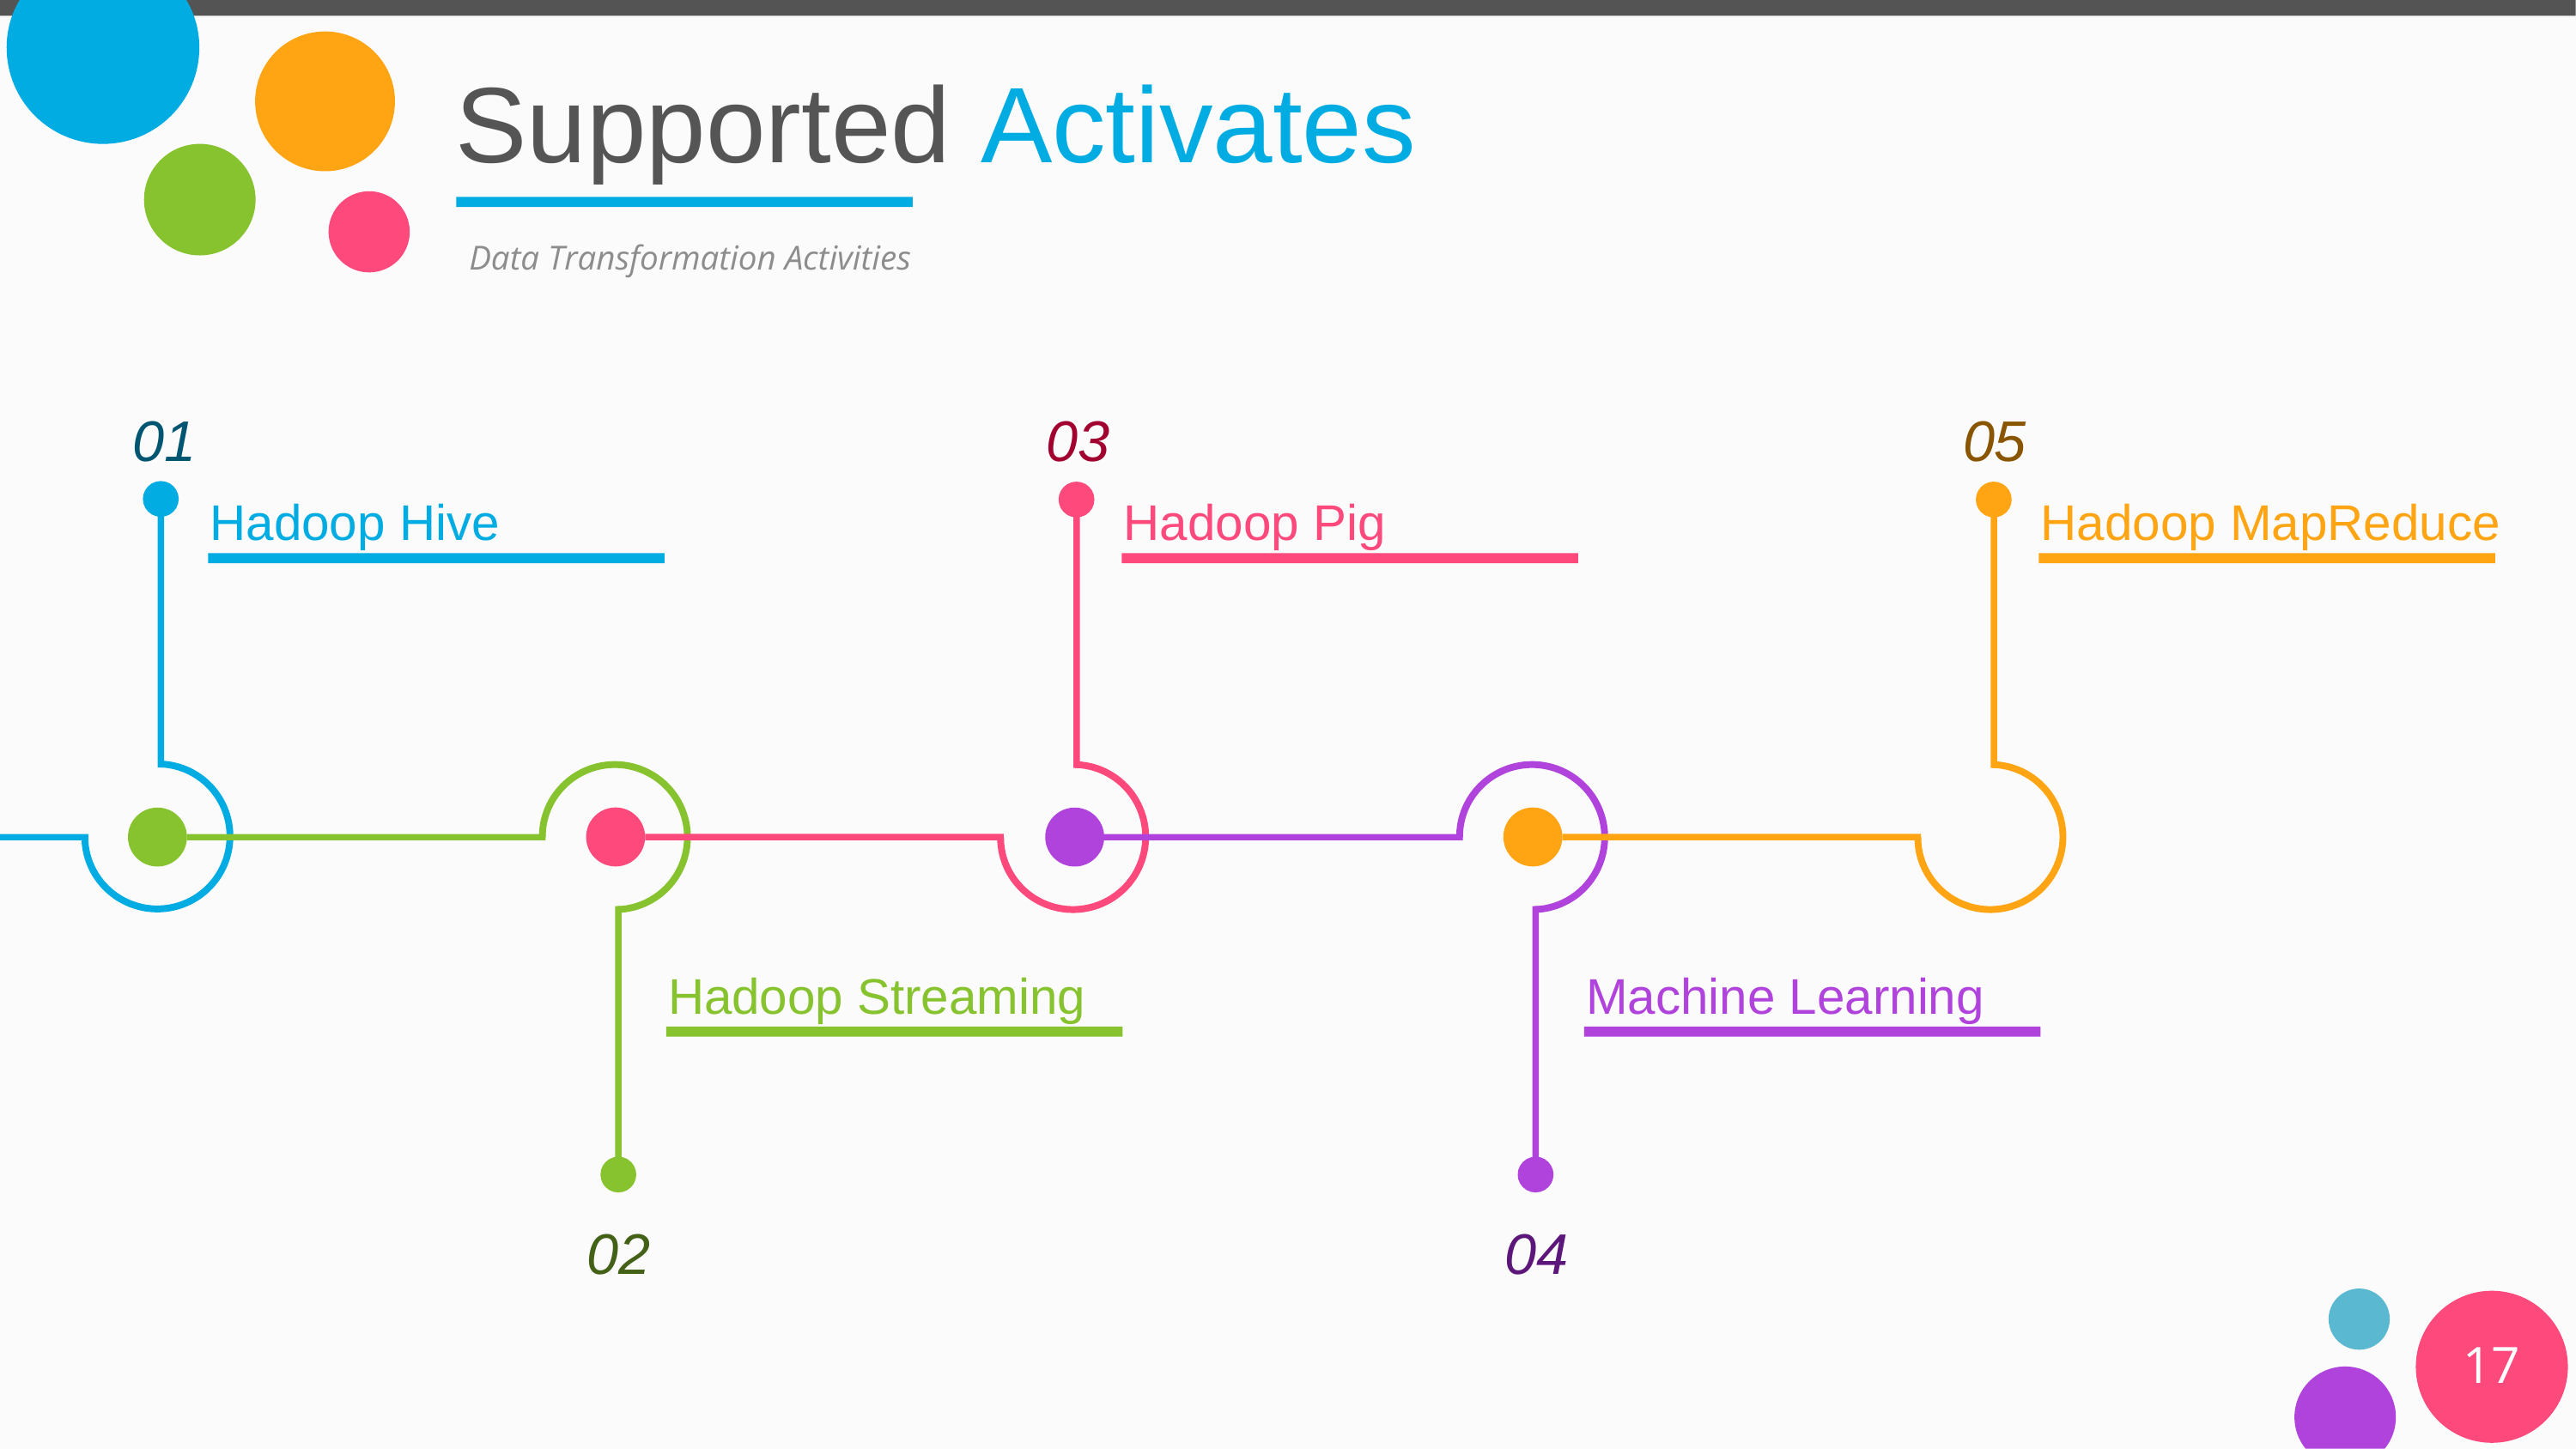

# Supported Activates
Data Transformation Activities
01
03
05
Hadoop Hive
Hadoop Pig
Hadoop MapReduce

Hadoop Streaming
Machine Learning

02
04
17